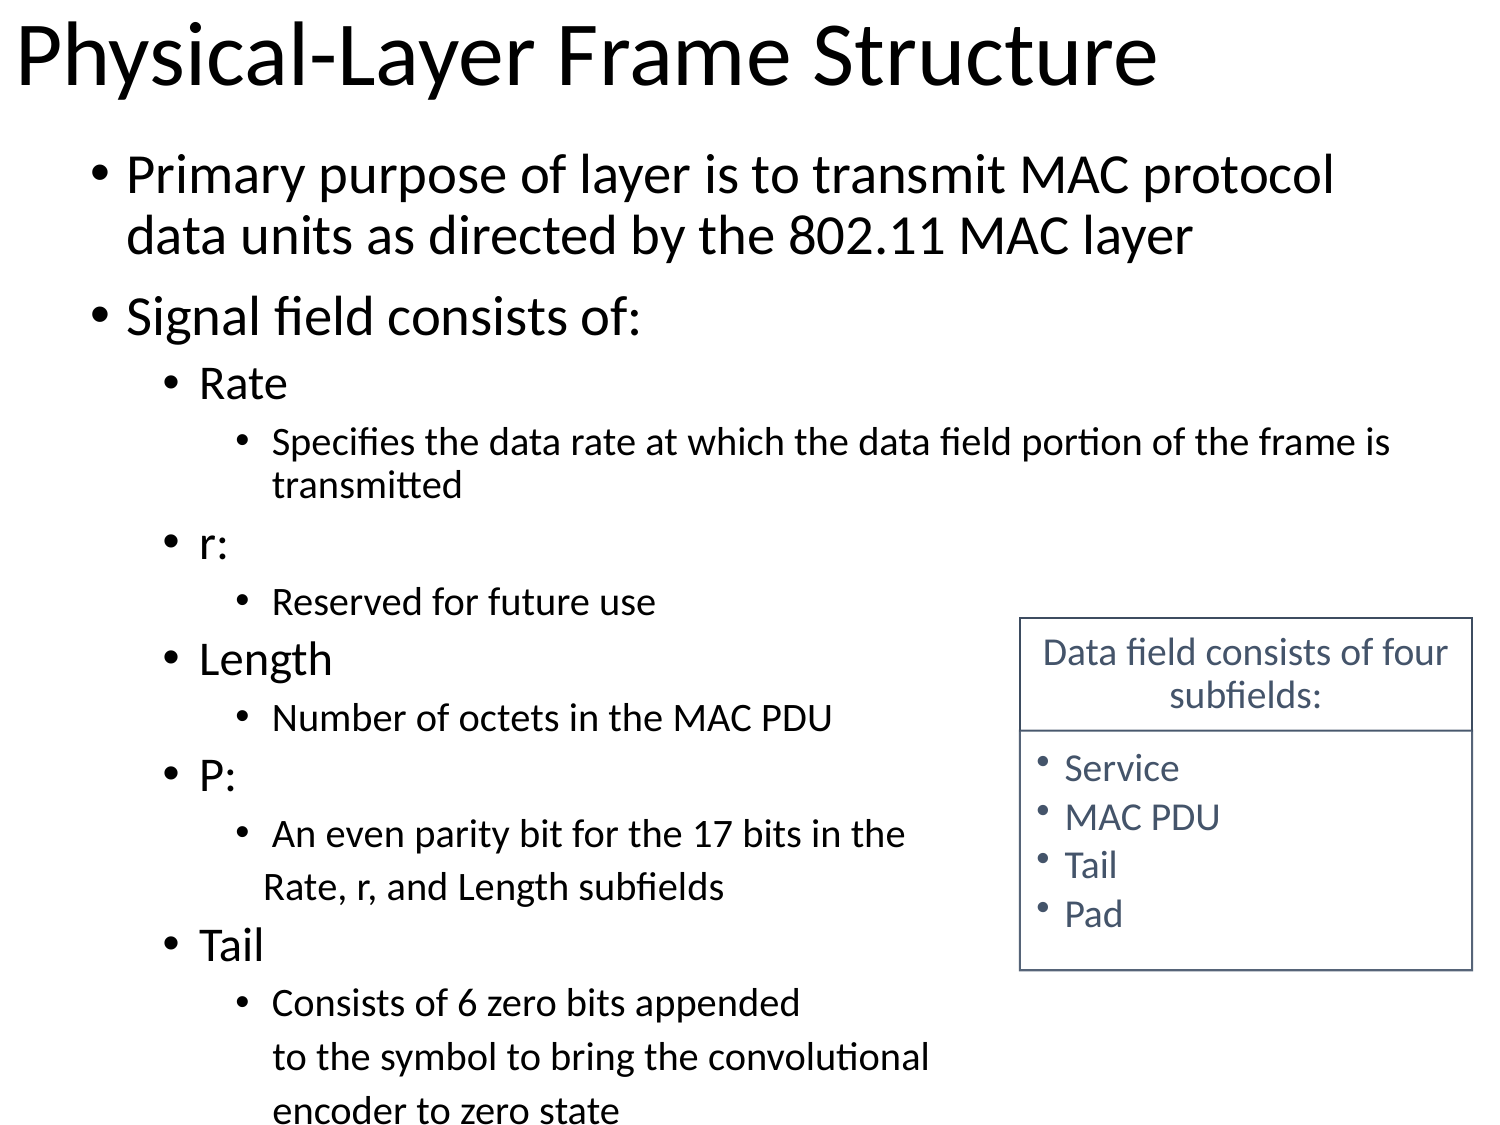

# Physical-Layer Frame Structure
Primary purpose of layer is to transmit MAC protocol data units as directed by the 802.11 MAC layer
Signal field consists of:
Rate
Specifies the data rate at which the data field portion of the frame is transmitted
r:
Reserved for future use
Length
Number of octets in the MAC PDU
P:
An even parity bit for the 17 bits in the
   Rate, r, and Length subfields
Tail
Consists of 6 zero bits appended
    to the symbol to bring the convolutional
    encoder to zero state

Data field consists of four subfields:
Service
MAC PDU
Tail
Pad